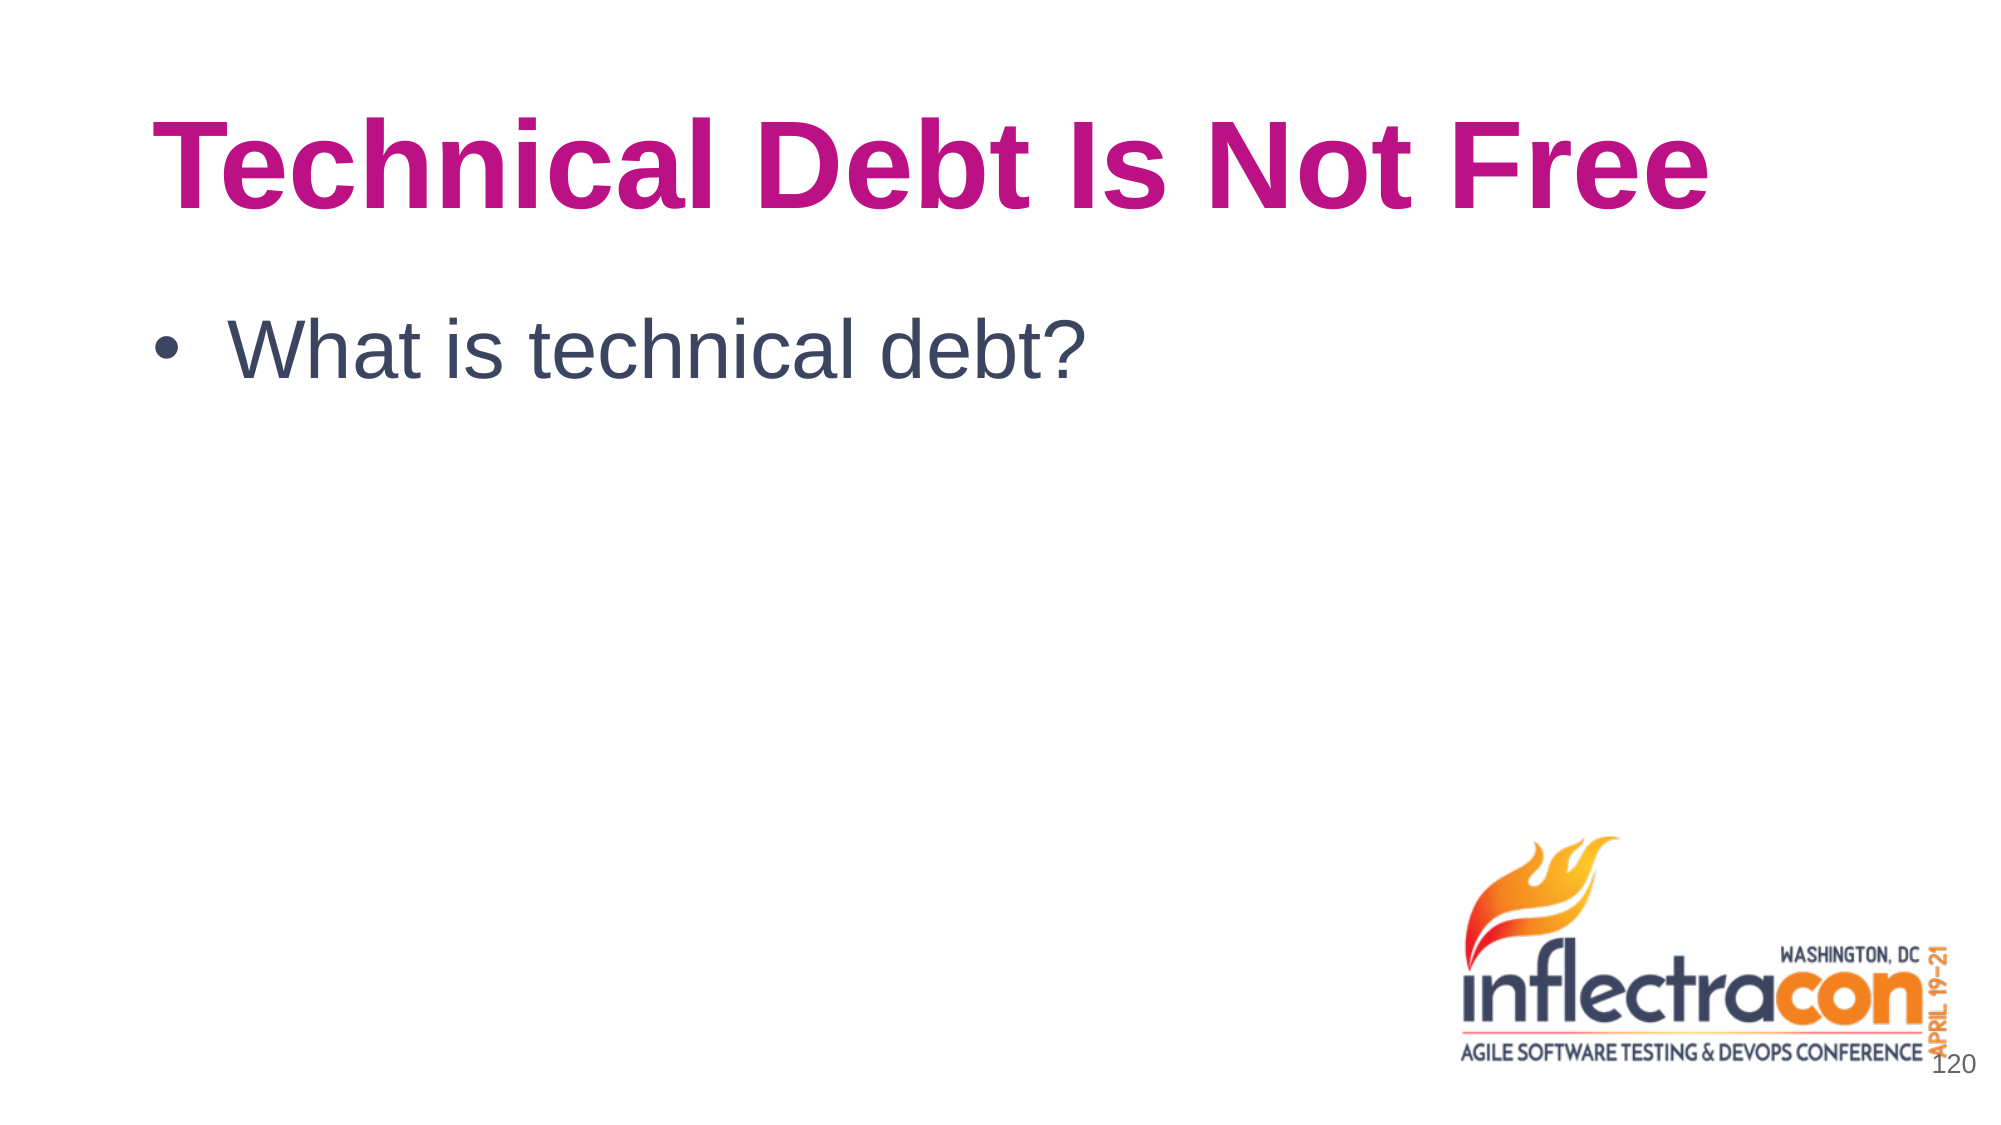

# Technical Debt Is Not Free
What is technical debt?
120